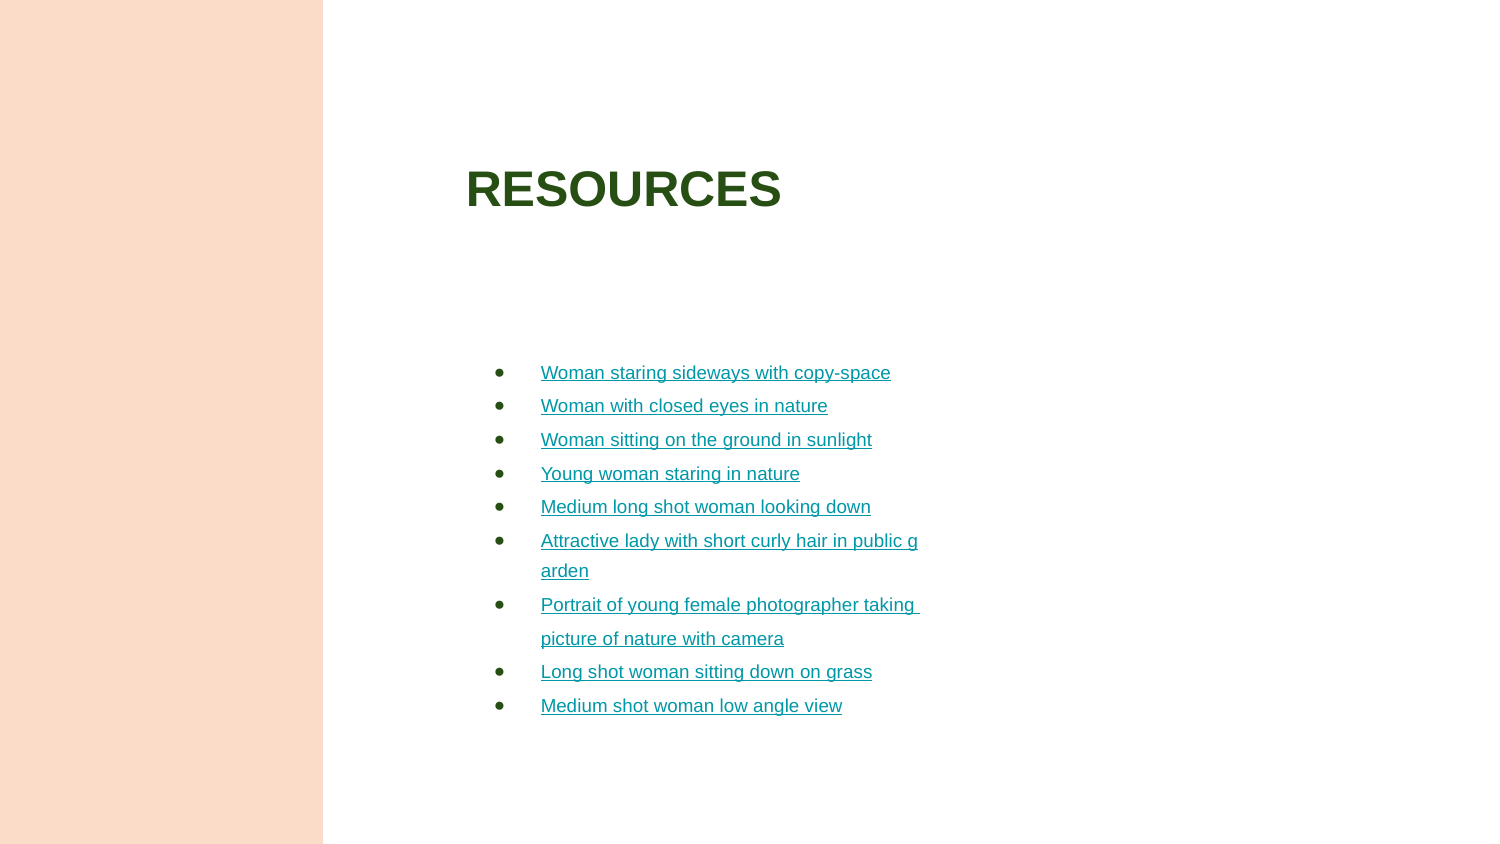

# RESOURCES
Woman staring sideways with copy-space
Woman with closed eyes in nature
Woman sitting on the ground in sunlight
Young woman staring in nature
Medium long shot woman looking down
Attractive lady with short curly hair in public garden
Portrait of young female photographer taking
picture of nature with camera
Long shot woman sitting down on grass
Medium shot woman low angle view